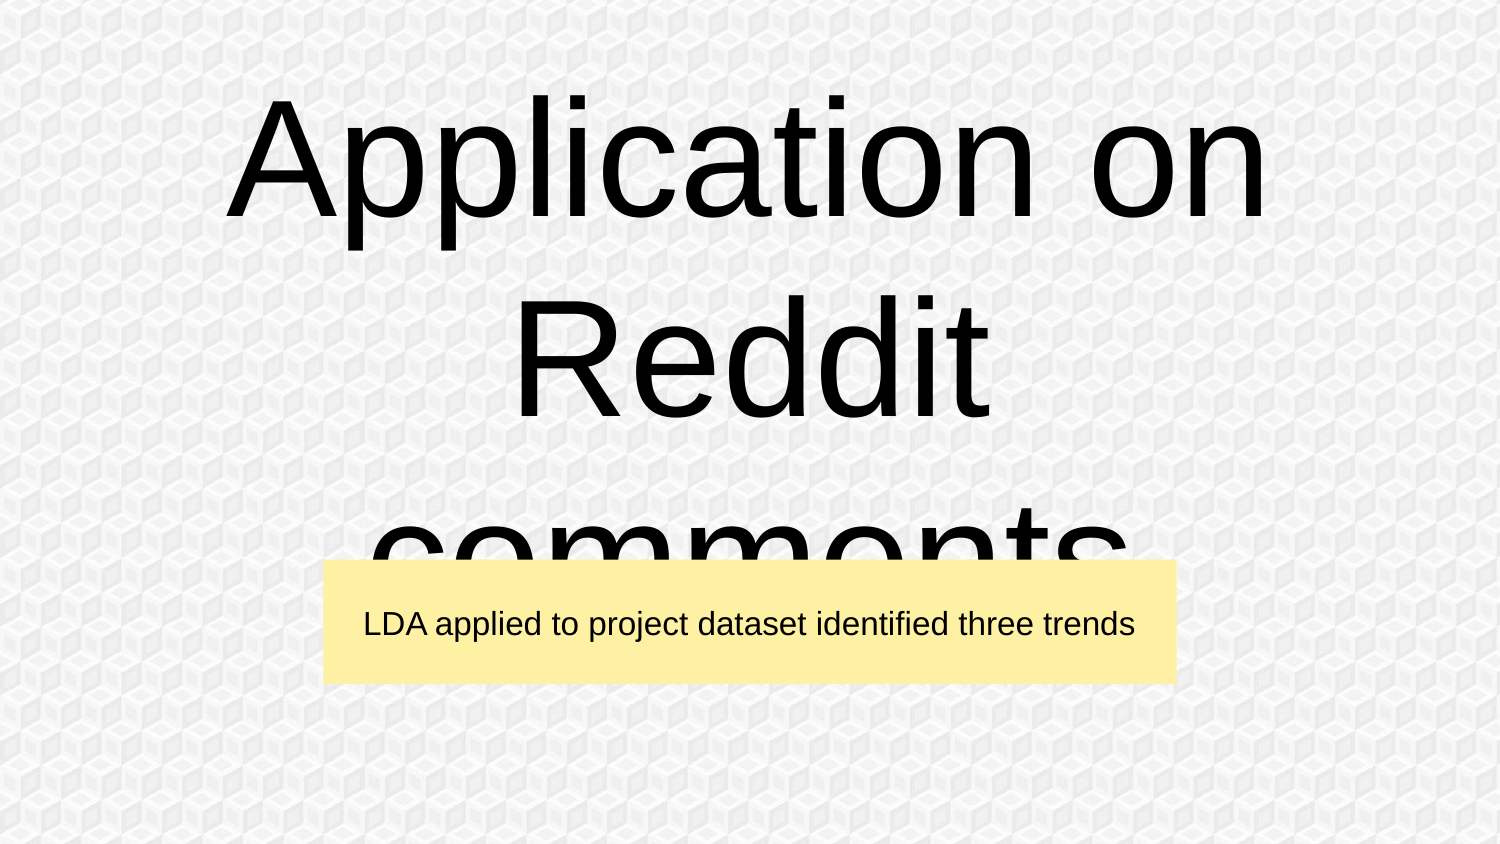

# Application on Reddit comments
LDA applied to project dataset identified three trends